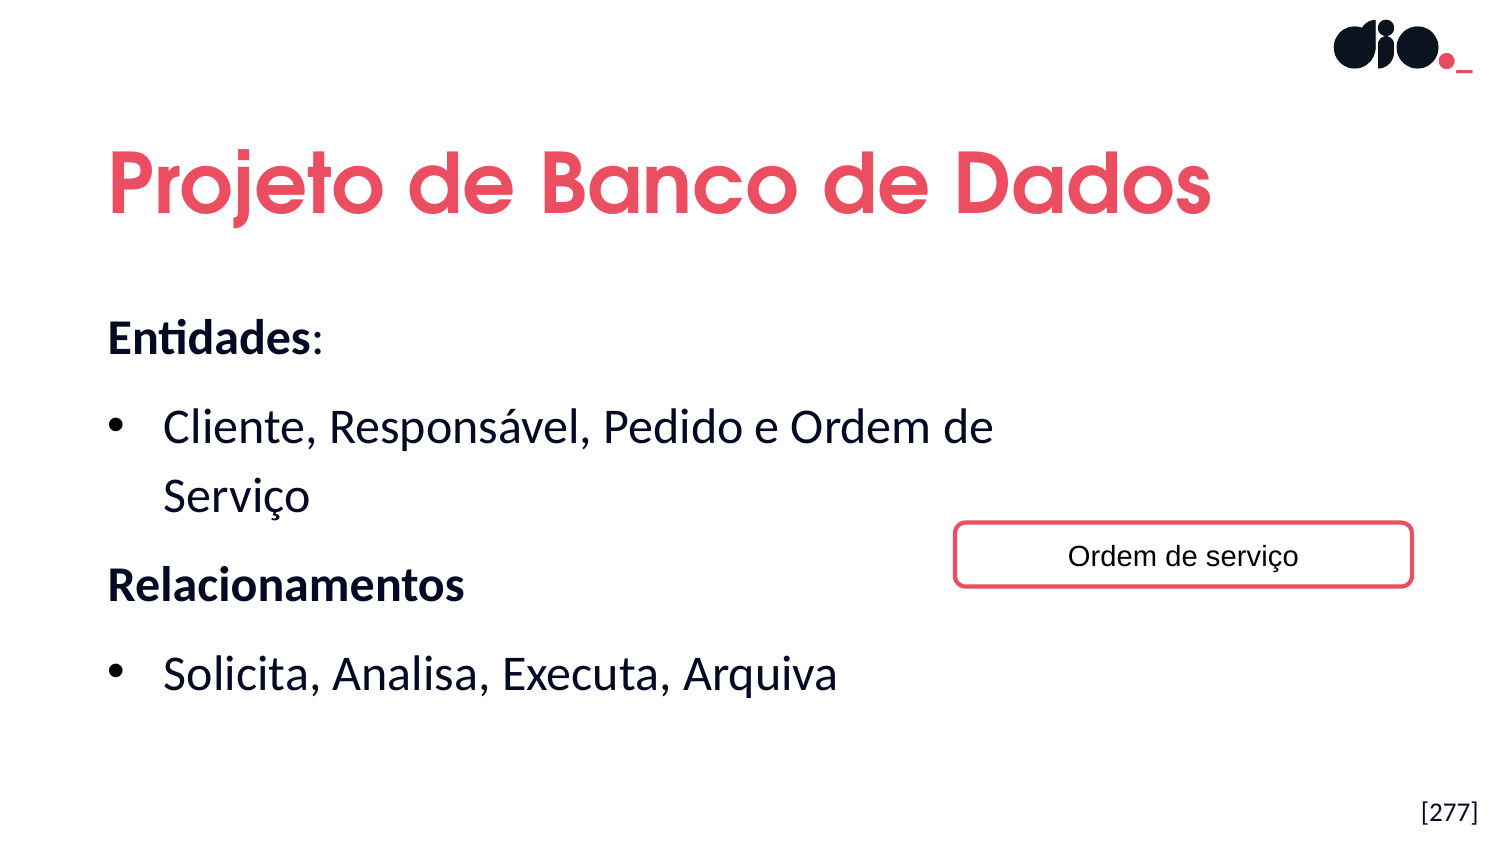

Projeto de Banco de Dados
Entidades:
Cliente, Responsável, Pedido e Ordem de Serviço
Relacionamentos
Solicita, Analisa, Executa, Arquiva
Ordem de serviço
[277]